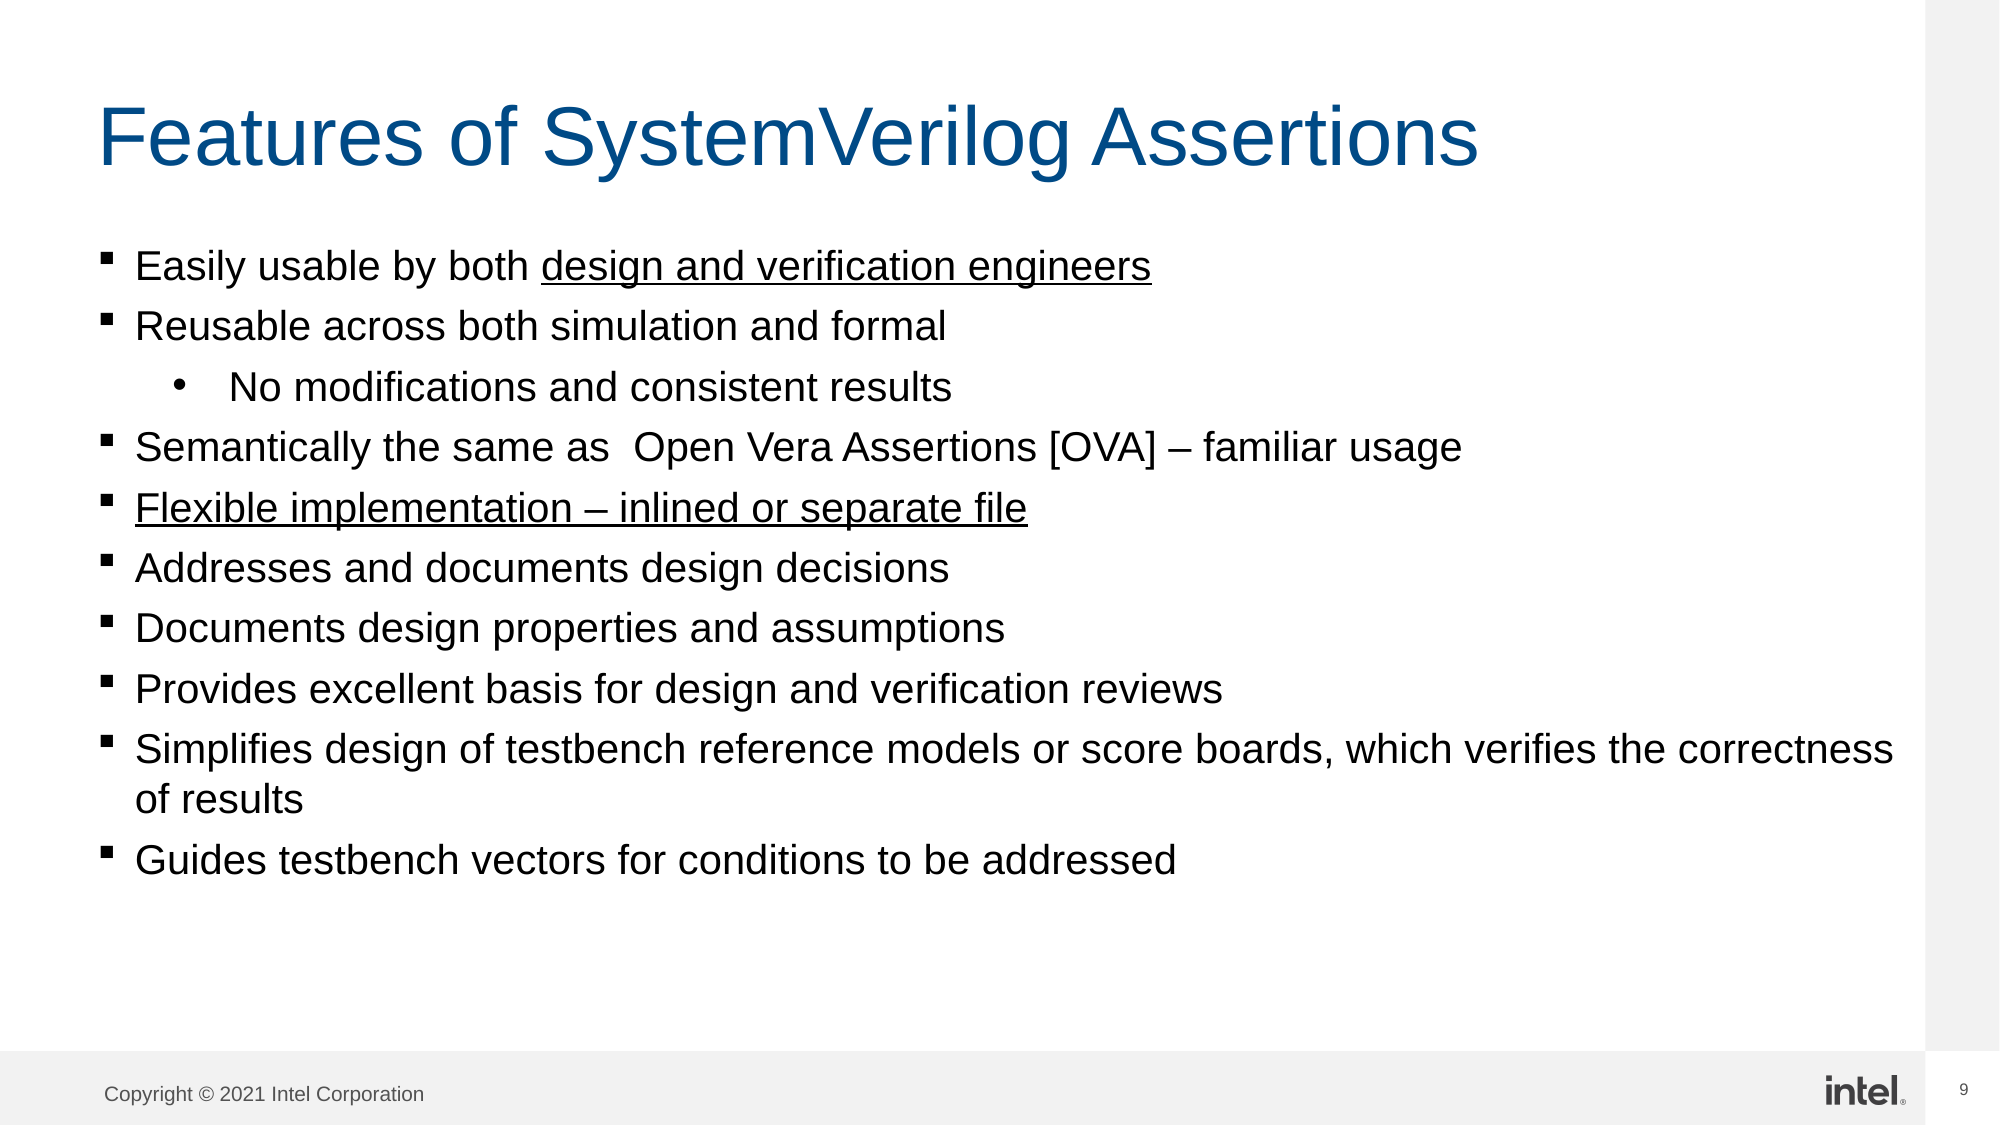

# Features of SystemVerilog Assertions
Easily usable by both design and verification engineers
Reusable across both simulation and formal
No modifications and consistent results
Semantically the same as  Open Vera Assertions [OVA] – familiar usage
Flexible implementation – inlined or separate file
Addresses and documents design decisions
Documents design properties and assumptions
Provides excellent basis for design and verification reviews
Simplifies design of testbench reference models or score boards, which verifies the correctness of results
Guides testbench vectors for conditions to be addressed